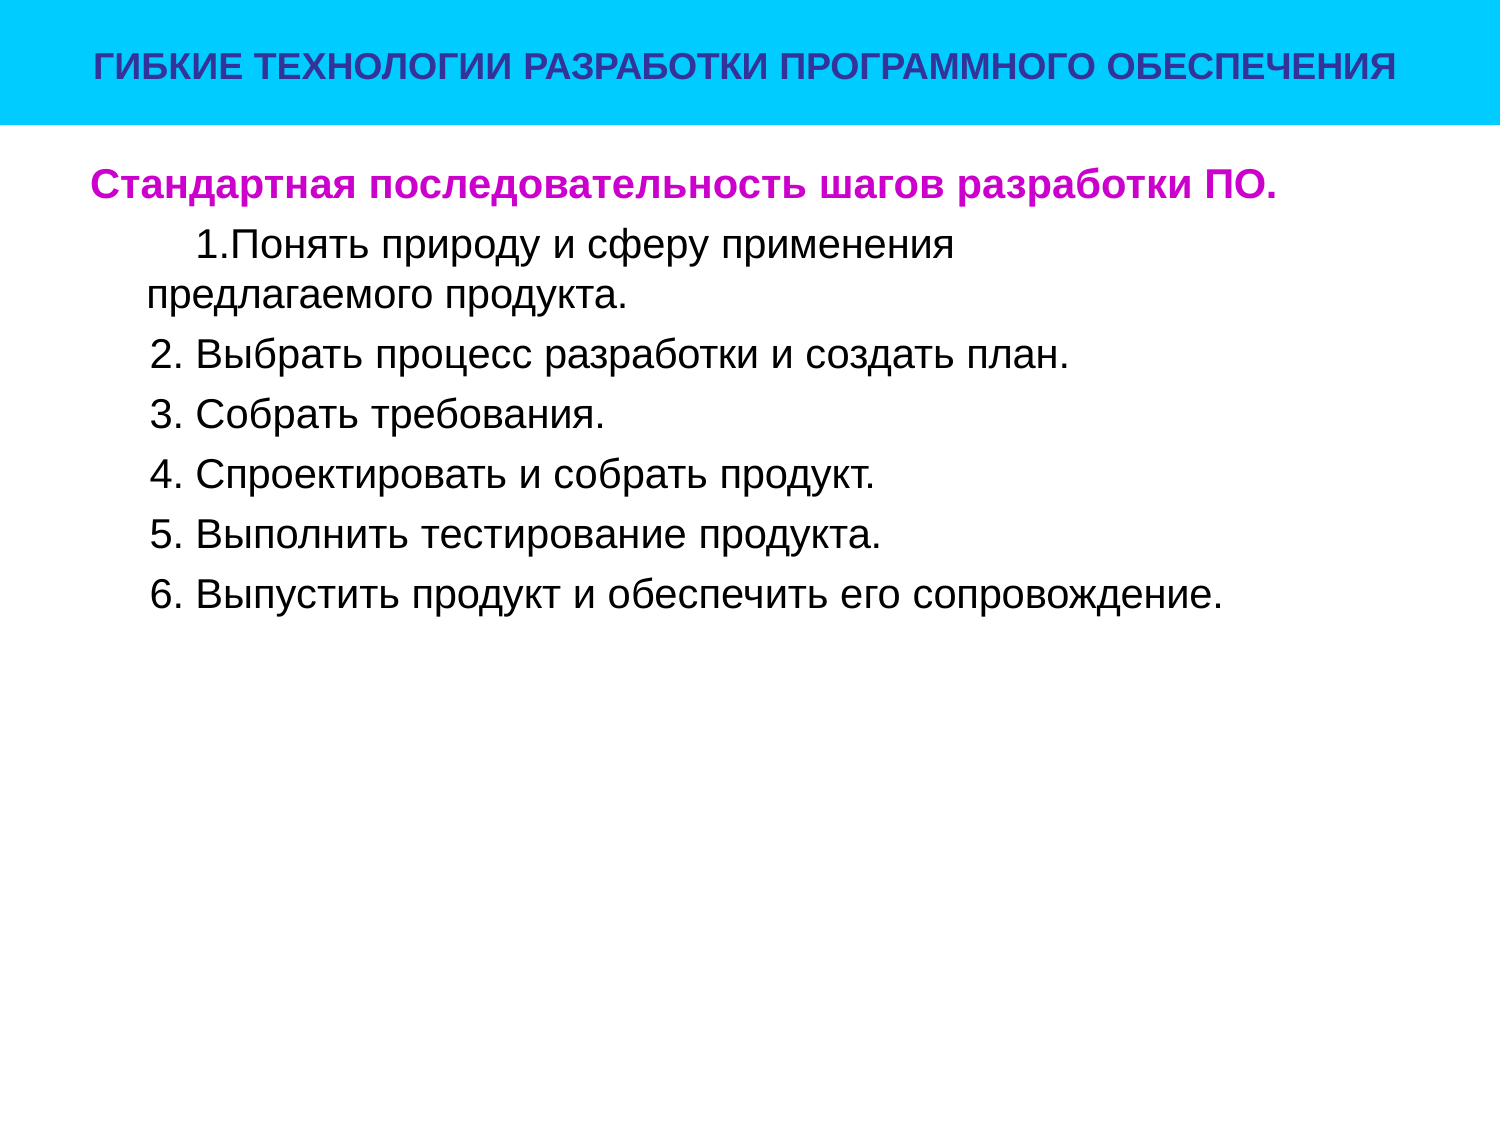

ГИБКИЕ ТЕХНОЛОГИИ РАЗРАБОТКИ ПРОГРАММНОГО ОБЕСПЕЧЕНИЯ
# Стандартная последовательность шагов разработки ПО.
Понять природу и сферу применения предлагаемого продукта.
Выбрать процесс разработки и создать план.
Собрать требования.
Спроектировать и собрать продукт.
Выполнить тестирование продукта.
Выпустить продукт и обеспечить его сопровождение.